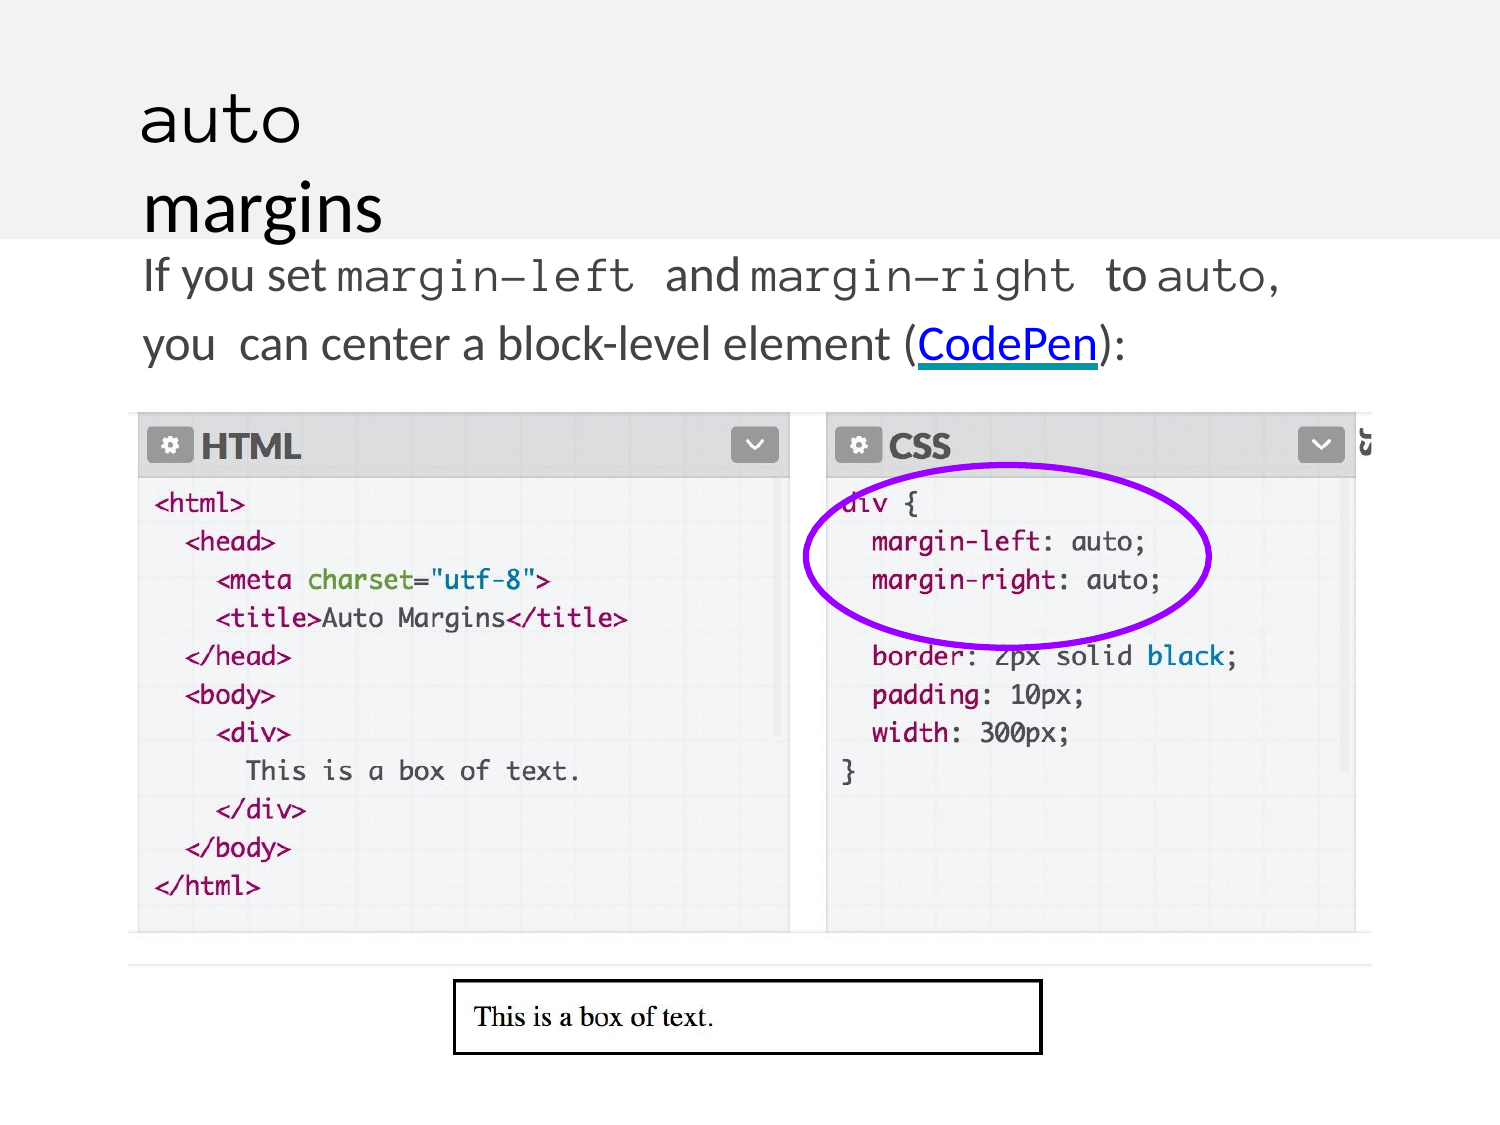

auto margins
If you set margin-left and margin-right to auto, you  can center a block-level element (CodePen):